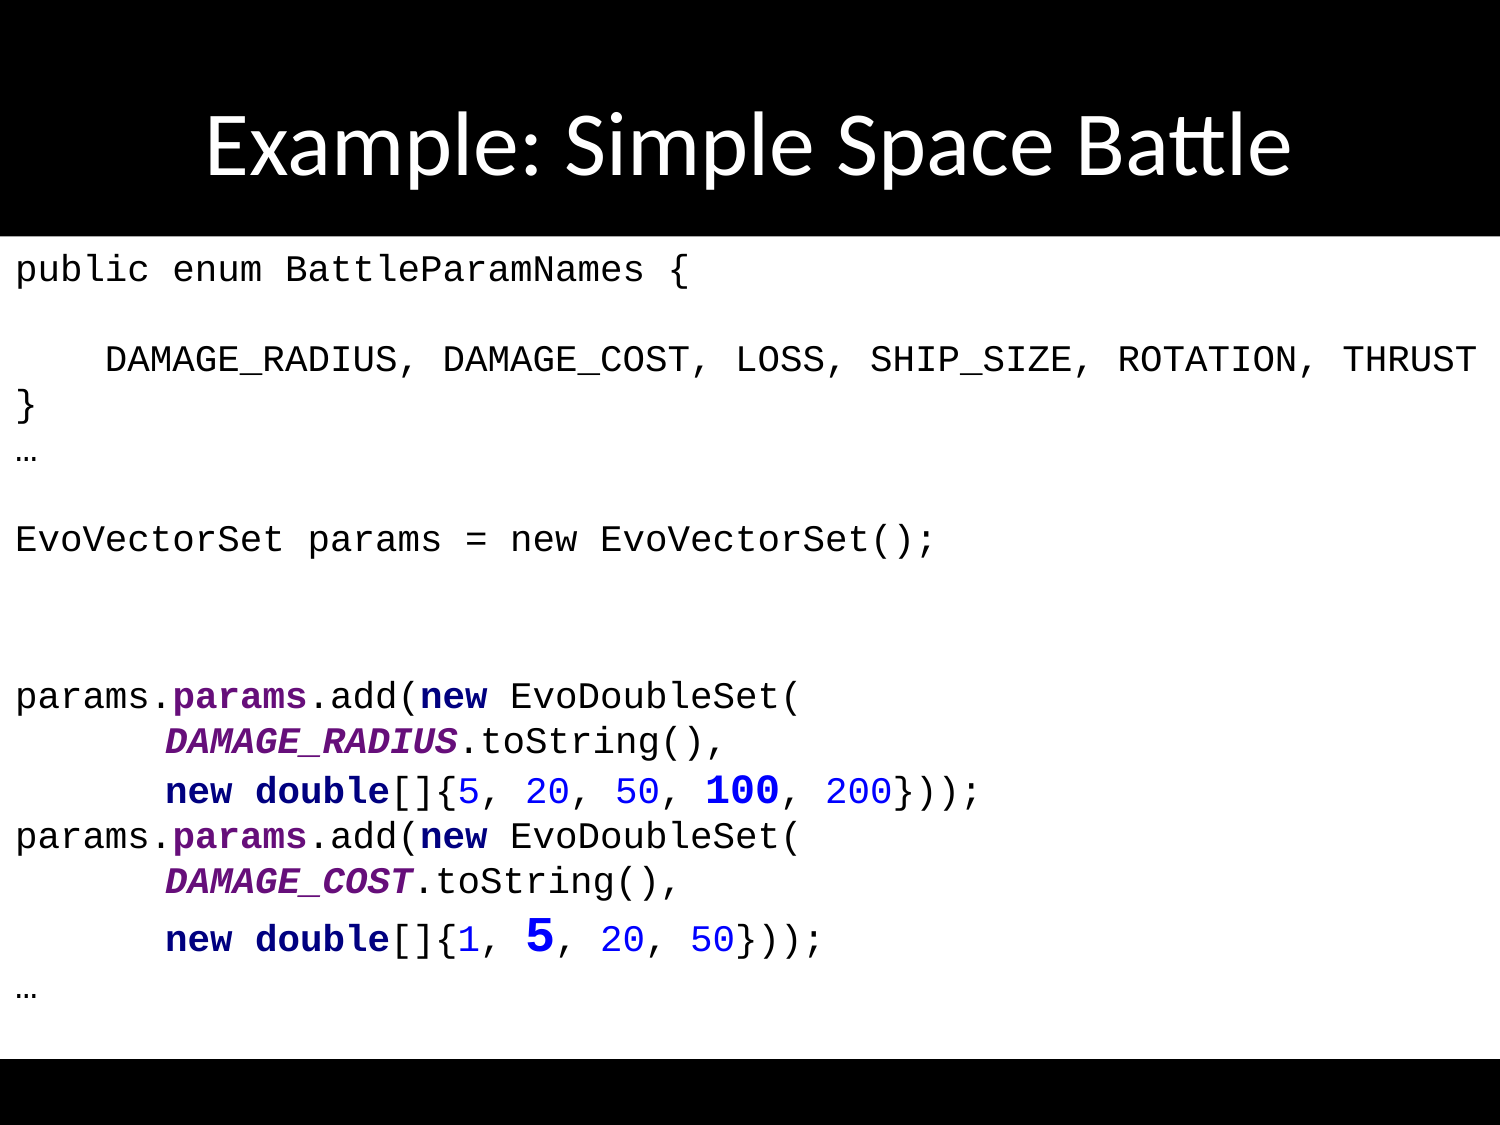

# Example: Simple Space Battle
public enum BattleParamNames {
    DAMAGE_RADIUS, DAMAGE_COST, LOSS, SHIP_SIZE, ROTATION, THRUST
}
…

EvoVectorSet params = new EvoVectorSet();

params.params.add(new EvoDoubleSet(
	DAMAGE_RADIUS.toString(),
	new double[]{5, 20, 50, 100, 200}));
params.params.add(new EvoDoubleSet(
	DAMAGE_COST.toString(),
	new double[]{1, 5, 20, 50}));
…